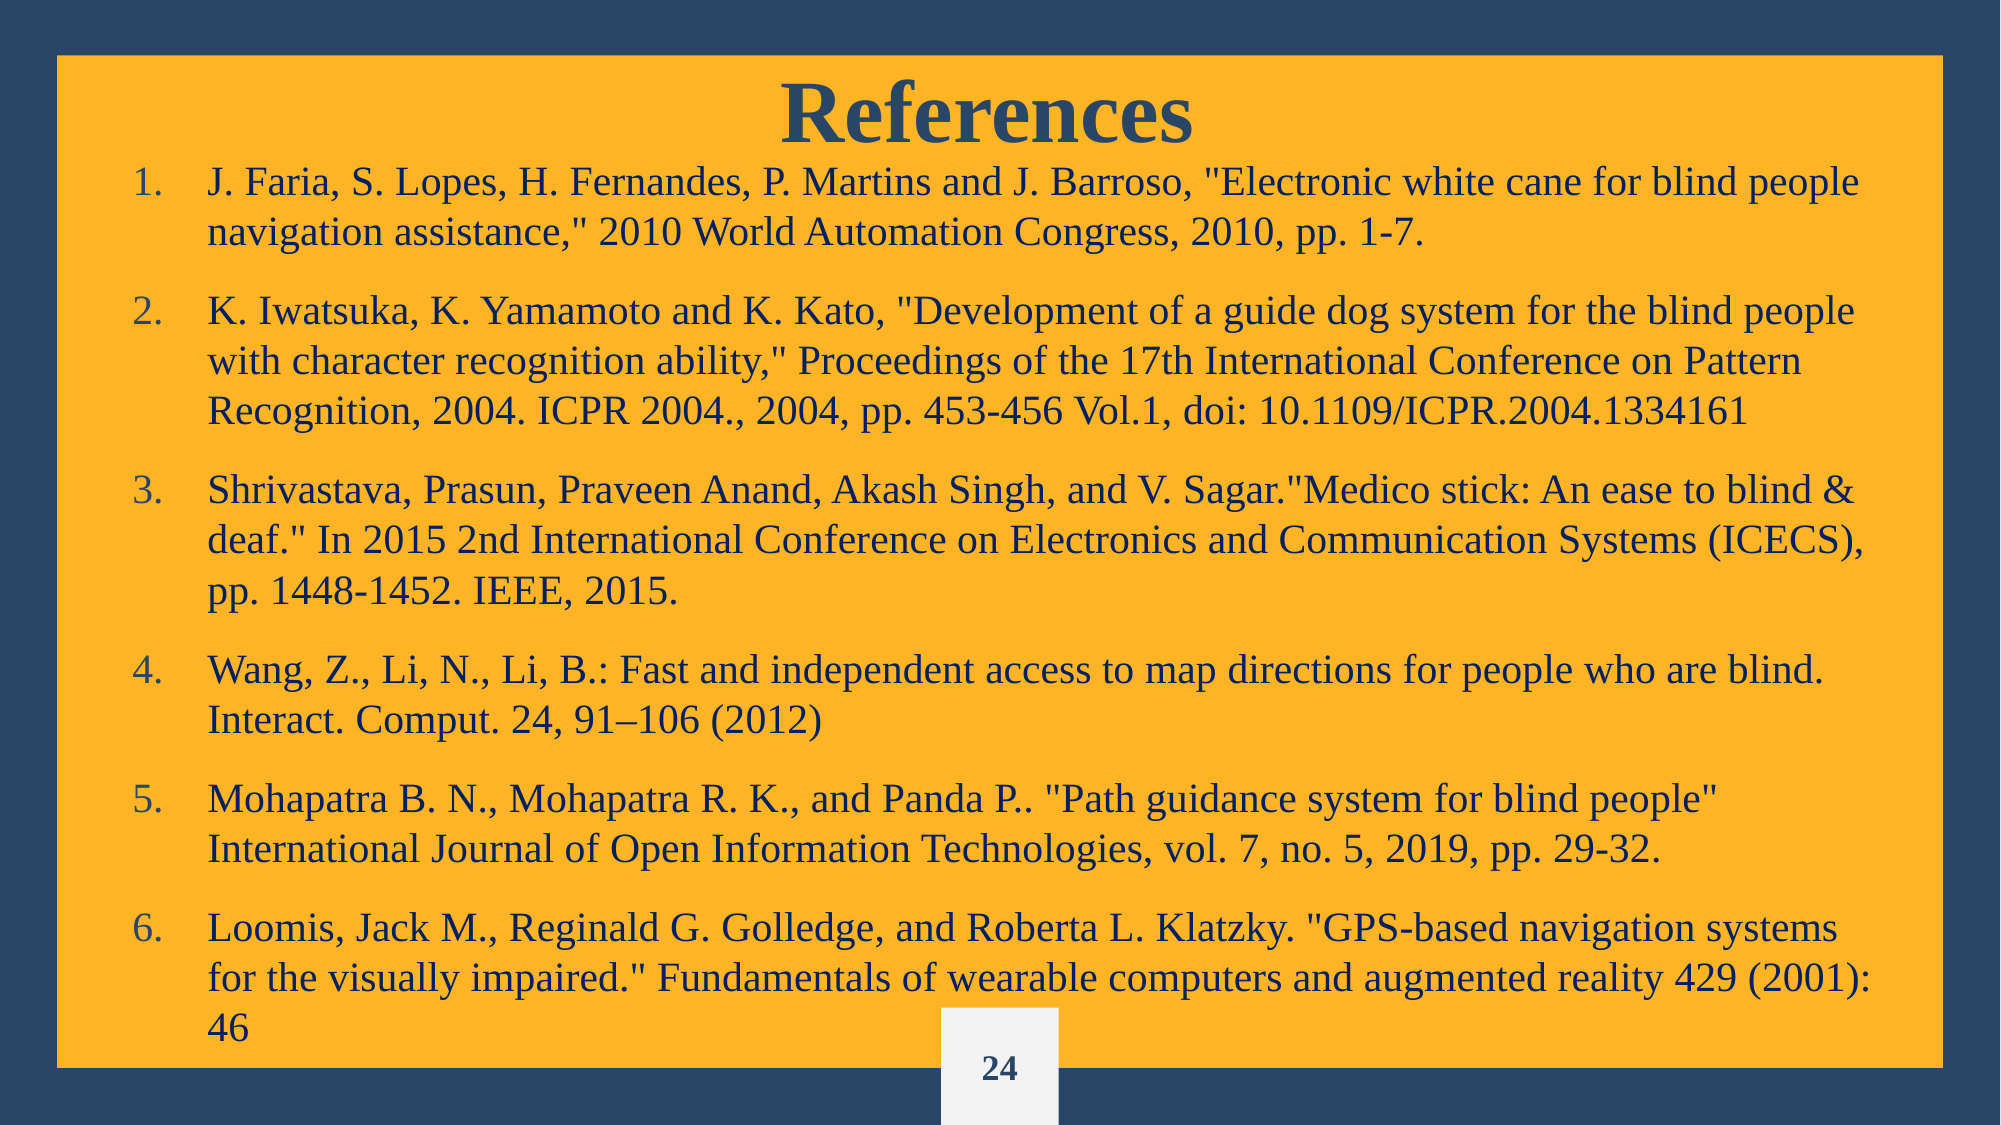

References
J. Faria, S. Lopes, H. Fernandes, P. Martins and J. Barroso, "Electronic white cane for blind people navigation assistance," 2010 World Automation Congress, 2010, pp. 1-7.
K. Iwatsuka, K. Yamamoto and K. Kato, "Development of a guide dog system for the blind people with character recognition ability," Proceedings of the 17th International Conference on Pattern Recognition, 2004. ICPR 2004., 2004, pp. 453-456 Vol.1, doi: 10.1109/ICPR.2004.1334161
Shrivastava, Prasun, Praveen Anand, Akash Singh, and V. Sagar."Medico stick: An ease to blind & deaf." In 2015 2nd International Conference on Electronics and Communication Systems (ICECS),  pp. 1448-1452. IEEE, 2015.
Wang, Z., Li, N., Li, B.: Fast and independent access to map directions for people who are blind. Interact. Comput. 24, 91–106 (2012)
Mohapatra B. N., Mohapatra R. K., and Panda P.. "Path guidance system for blind people" International Journal of Open Information Technologies, vol. 7, no. 5, 2019, pp. 29-32.
Loomis, Jack M., Reginald G. Golledge, and Roberta L. Klatzky. "GPS-based navigation systems for the visually impaired." Fundamentals of wearable computers and augmented reality 429 (2001): 46
24